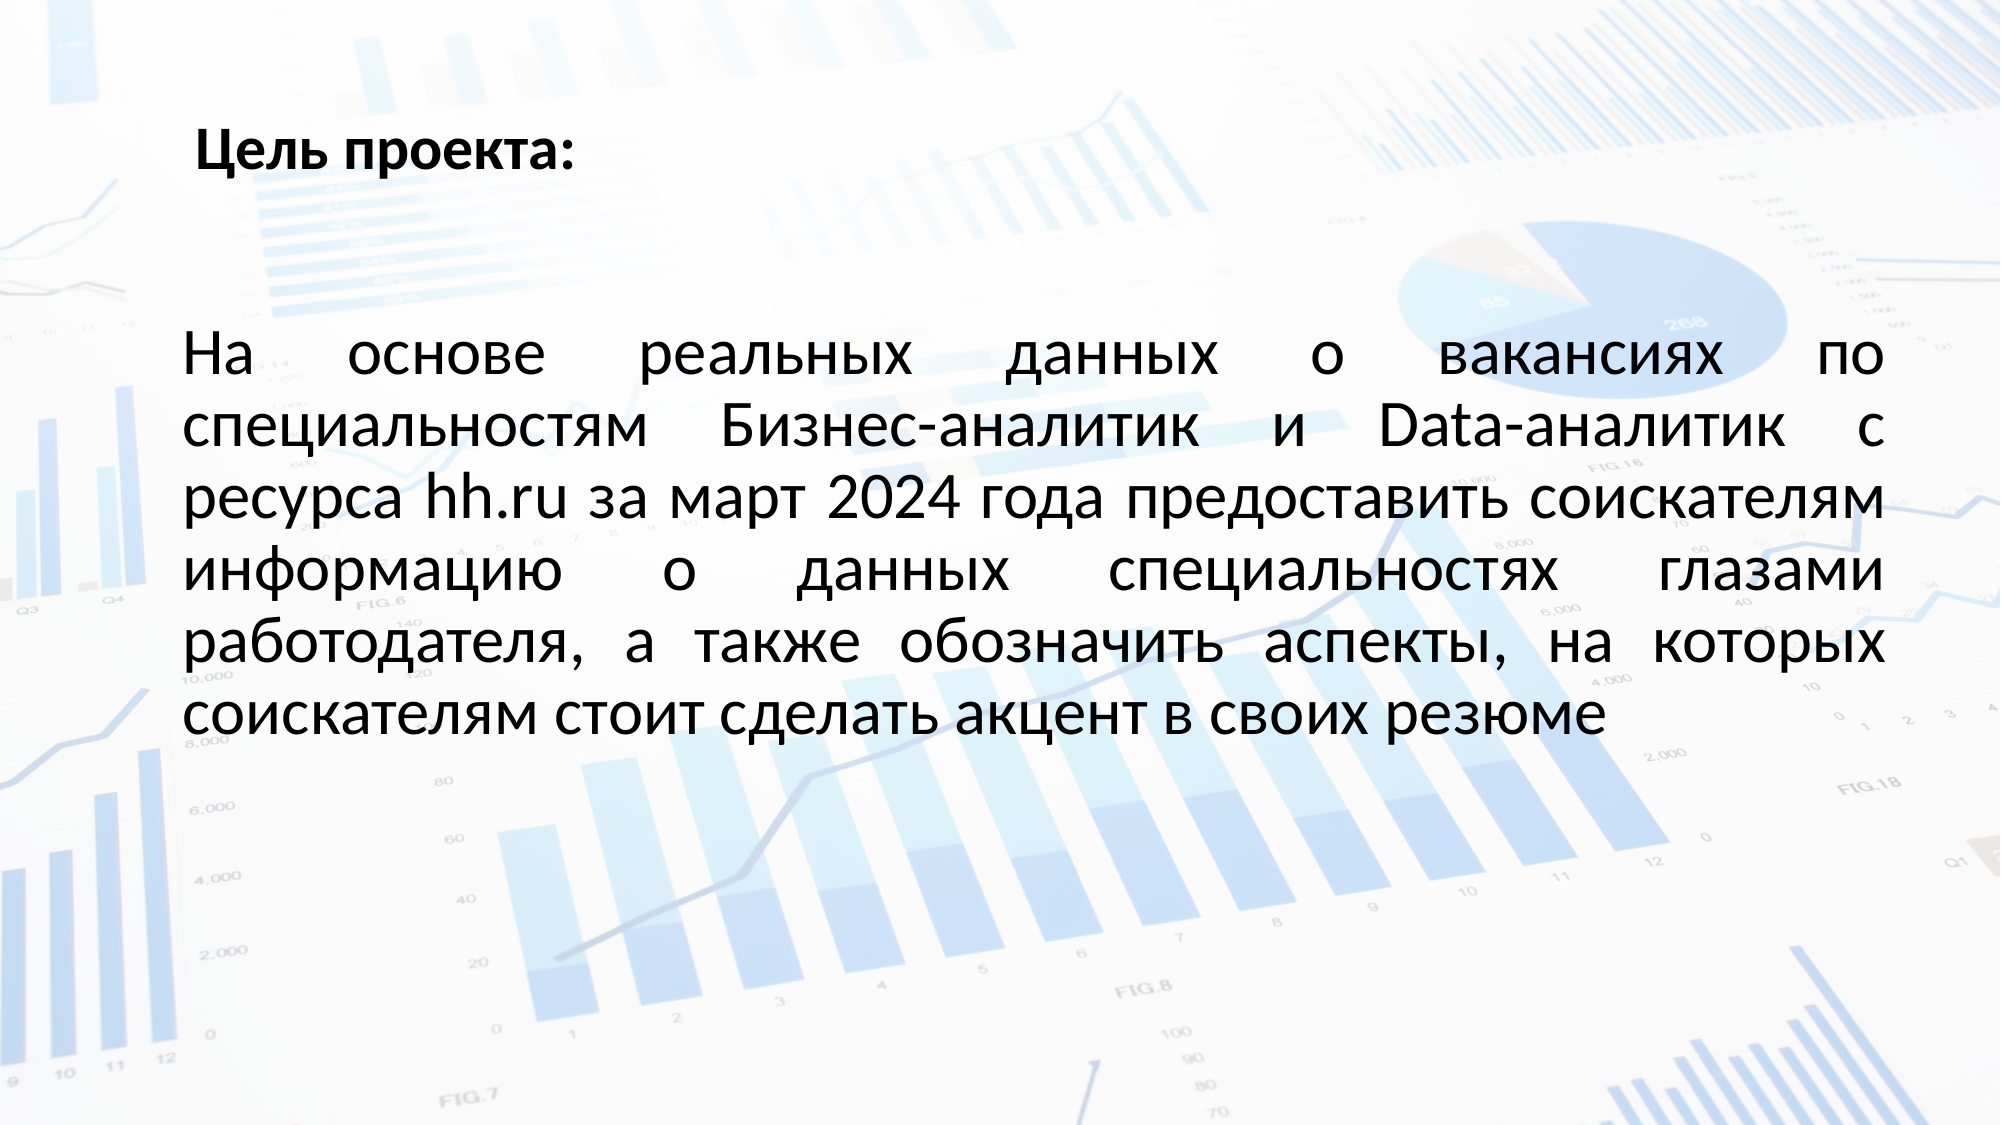

Цель проекта:
# На основе реальных данных о вакансиях по специальностям Бизнес-аналитик и Data-аналитик с ресурса hh.ru за март 2024 года предоставить соискателям информацию о данных специальностях глазами работодателя, а также обозначить аспекты, на которых соискателям стоит сделать акцент в своих резюме